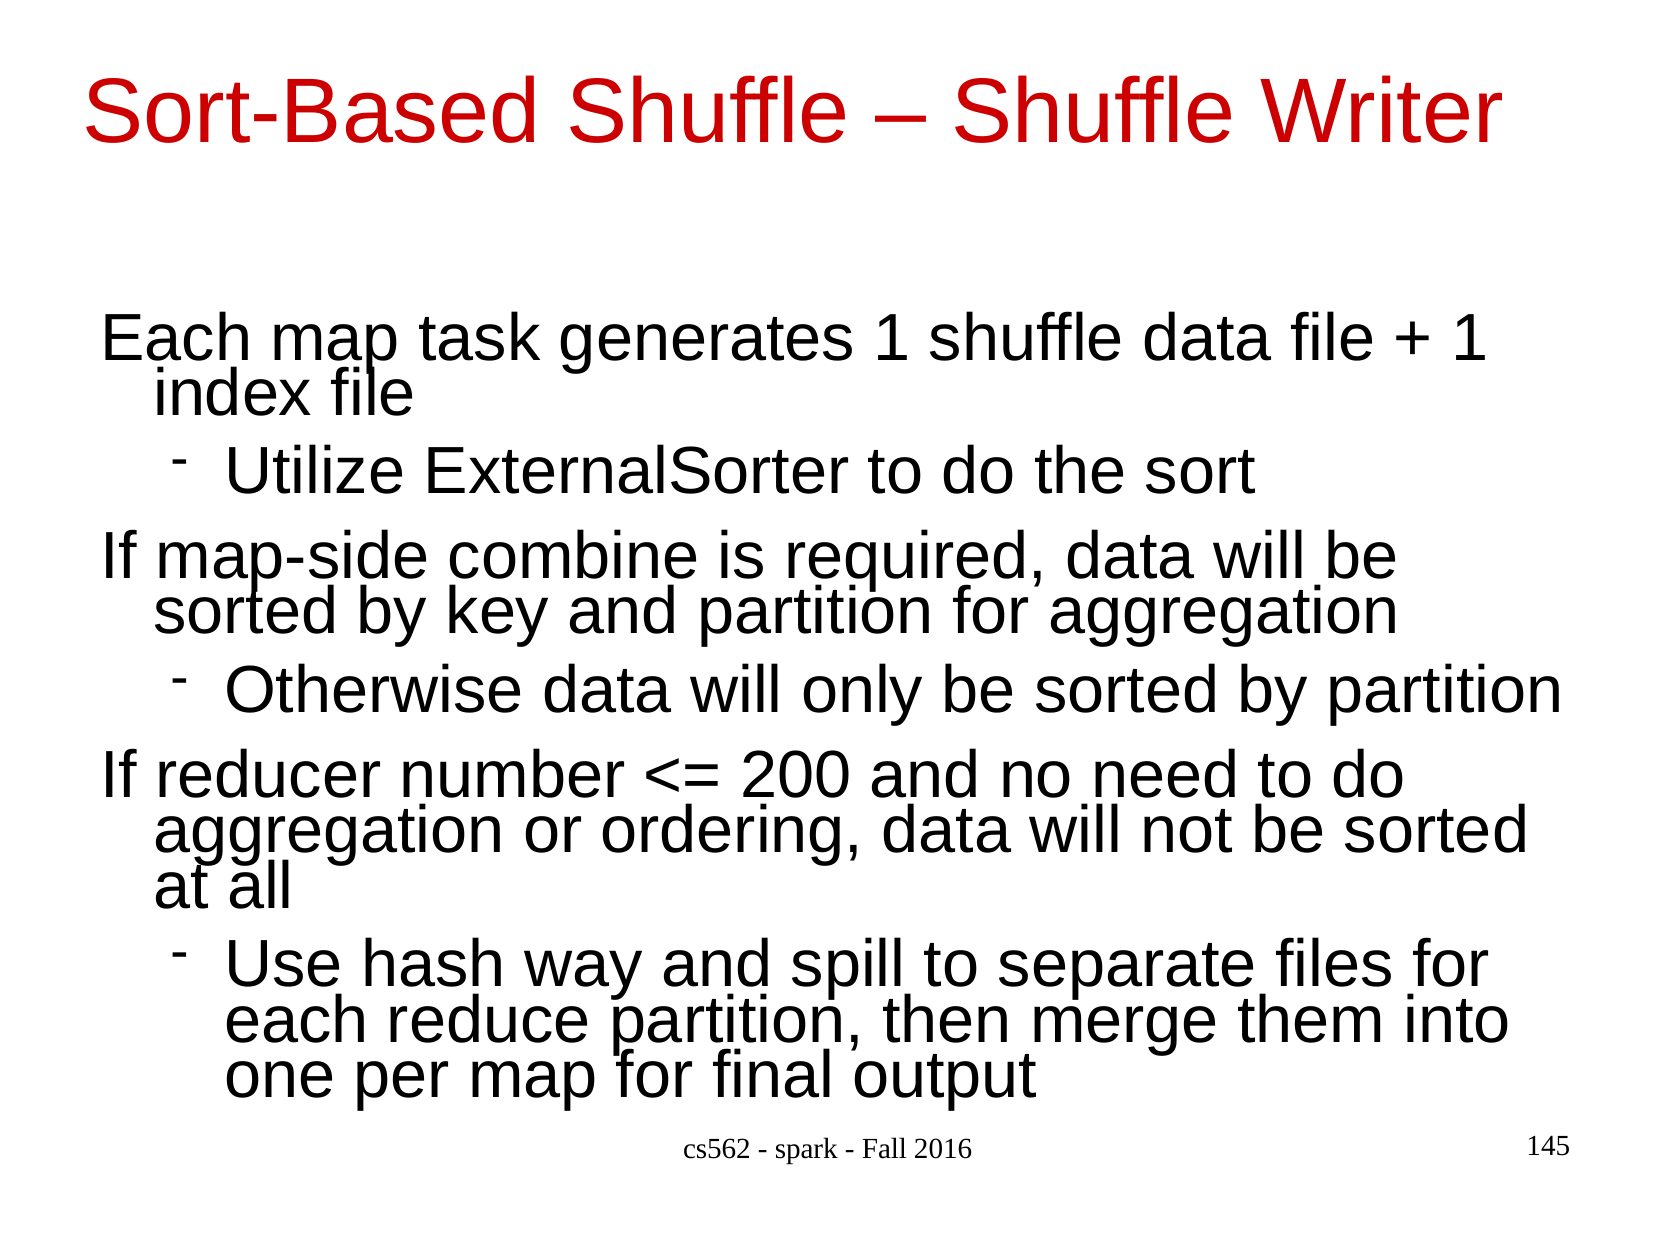

# Sort-Based Shuffle – Shuffle Writer
Each map task generates 1 shuffle data file + 1 index file
Utilize ExternalSorter to do the sort
If map-side combine is required, data will be sorted by key and partition for aggregation
Otherwise data will only be sorted by partition
If reducer number <= 200 and no need to do aggregation or ordering, data will not be sorted at all
Use hash way and spill to separate files for each reduce partition, then merge them into one per map for final output
cs562 - spark - Fall 2016
145